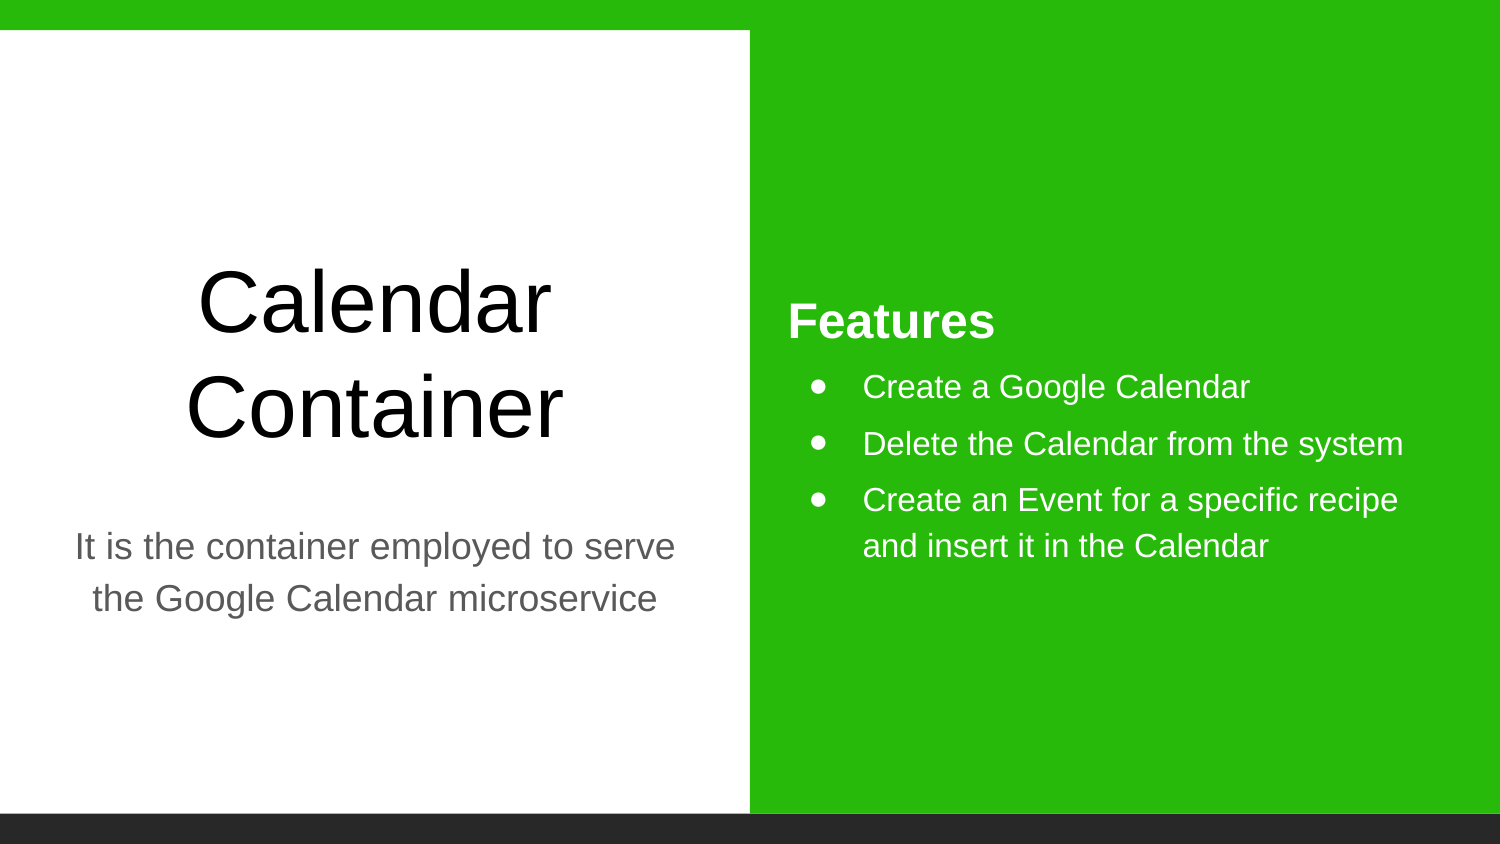

Features
Create a Google Calendar
Delete the Calendar from the system
Create an Event for a specific recipe and insert it in the Calendar
# Calendar Container
It is the container employed to serve the Google Calendar microservice